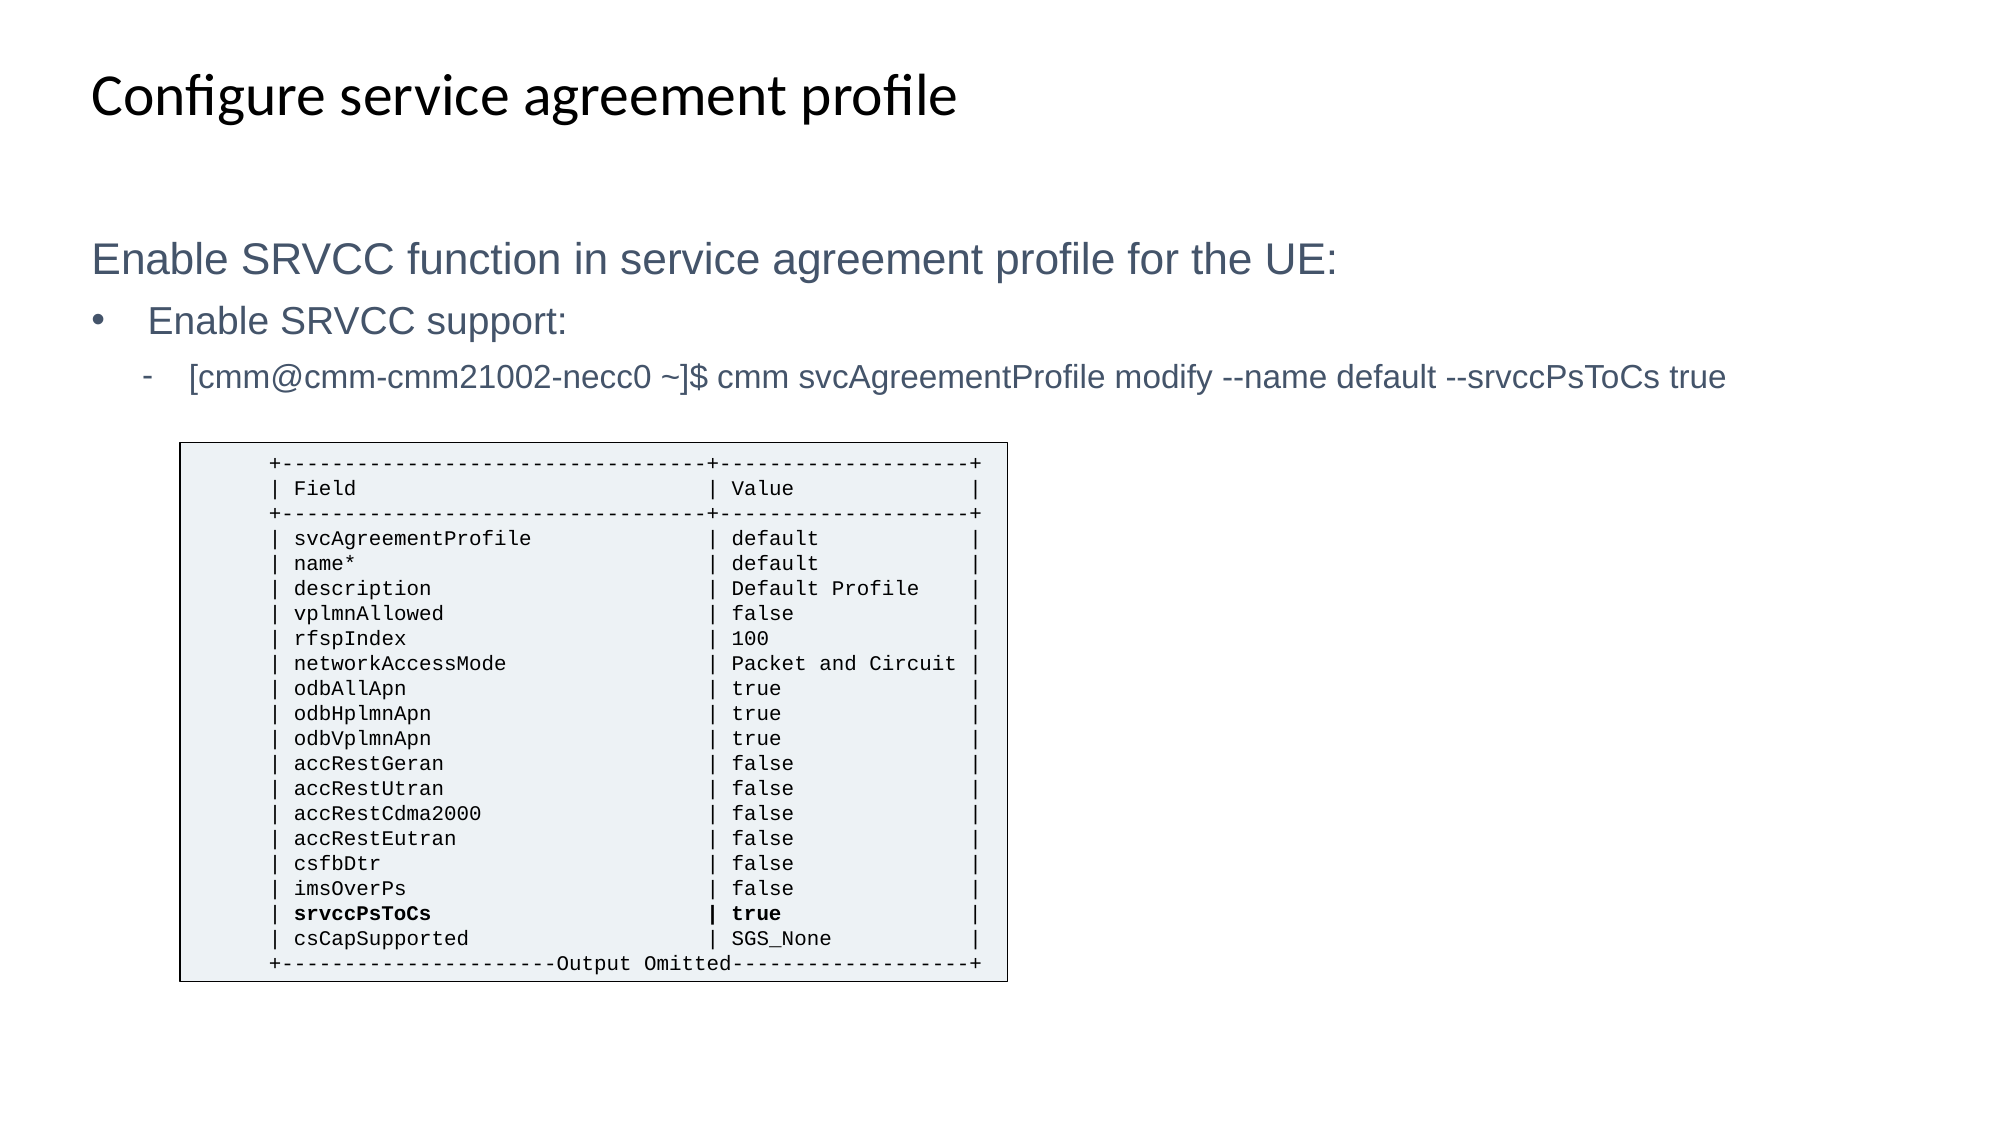

Slide excluded from Table of Contents
# Configure service agreement profile
Enable SRVCC function in service agreement profile for the UE:
Enable SRVCC support:
[cmm@cmm-cmm21002-necc0 ~]$ cmm svcAgreementProfile modify --name default --srvccPsToCs true

+----------------------------------+--------------------+
| Field                            | Value              |
+----------------------------------+--------------------+
| svcAgreementProfile              | default            |
| name*                            | default            |
| description                      | Default Profile    |
| vplmnAllowed                     | false              |
| rfspIndex                        | 100                |
| networkAccessMode                | Packet and Circuit |
| odbAllApn                        | true               |
| odbHplmnApn                      | true               |
| odbVplmnApn                      | true               |
| accRestGeran                     | false              |
| accRestUtran                     | false              |
| accRestCdma2000                  | false              |
| accRestEutran                    | false              |
| csfbDtr                          | false              |
| imsOverPs                        | false              |
| srvccPsToCs                      | true               |
| csCapSupported                   | SGS_None           |
+----------------------Output Omitted-------------------+